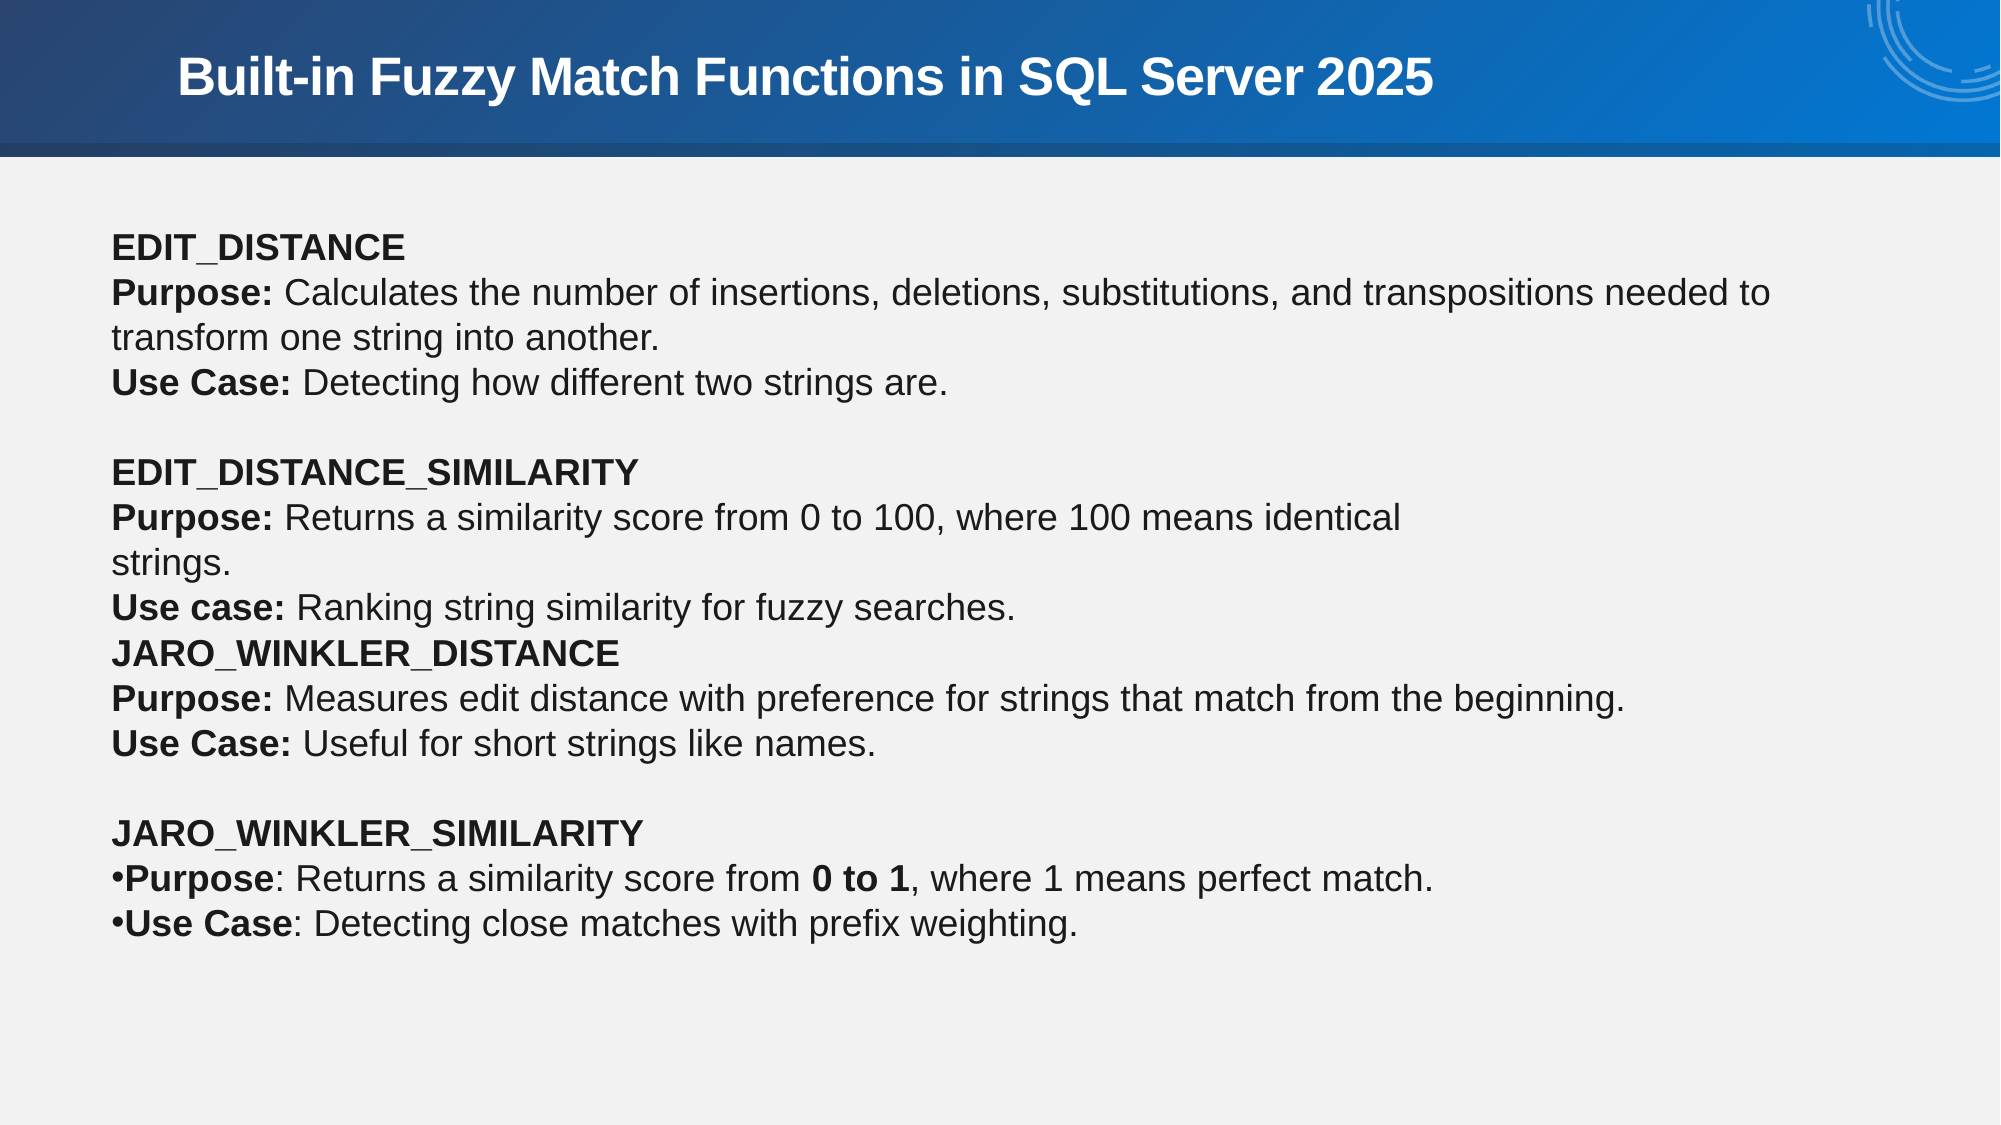

# Built-in Fuzzy Match Functions in SQL Server 2025
EDIT_DISTANCE
Purpose: Calculates the number of insertions, deletions, substitutions, and transpositions needed to transform one string into another.
Use Case: Detecting how different two strings are.
EDIT_DISTANCE_SIMILARITY
Purpose: Returns a similarity score from 0 to 100, where 100 means identical strings.
Use case: Ranking string similarity for fuzzy searches.
JARO_WINKLER_DISTANCE
Purpose: Measures edit distance with preference for strings that match from the beginning.
Use Case: Useful for short strings like names.

JARO_WINKLER_SIMILARITY
Purpose: Returns a similarity score from 0 to 1, where 1 means perfect match.
Use Case: Detecting close matches with prefix weighting.